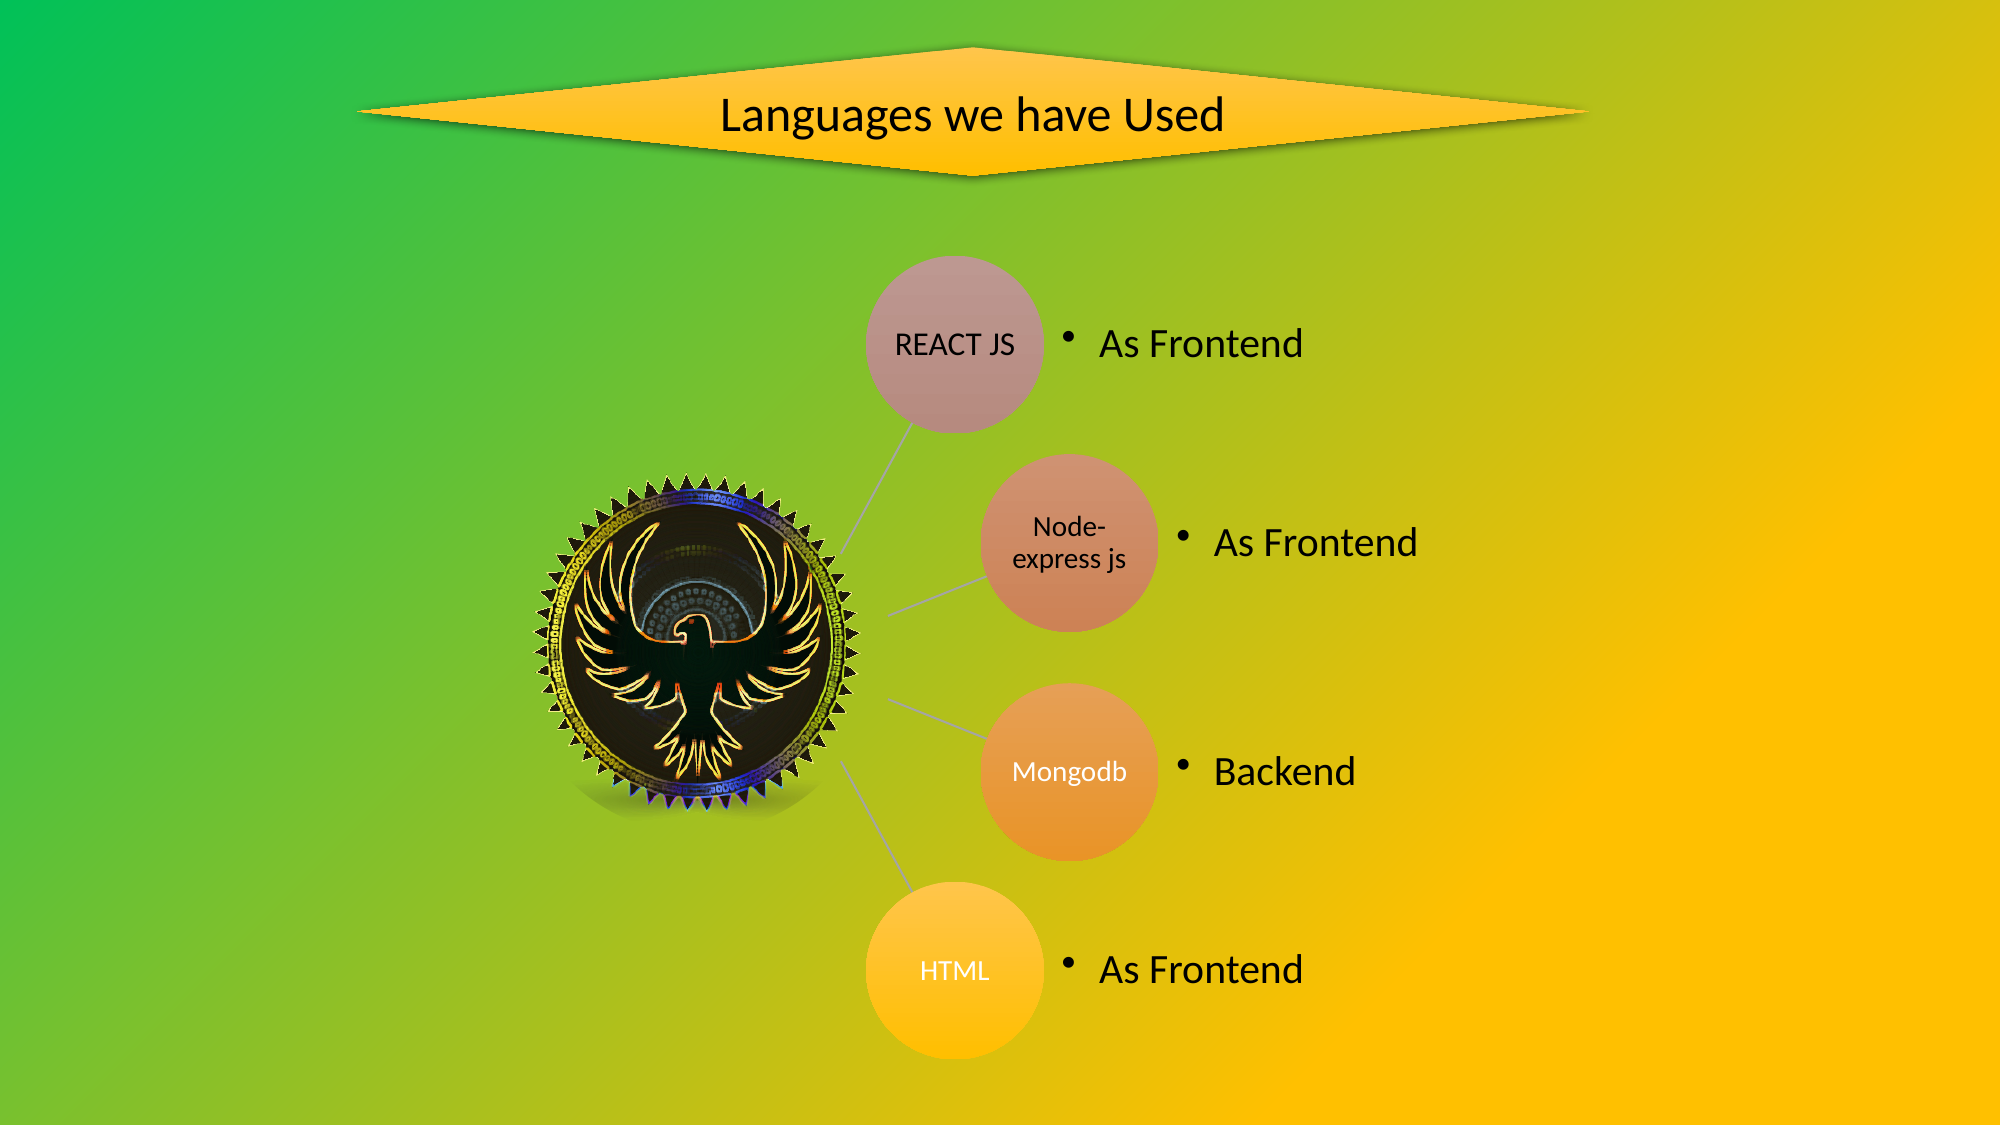

Languages we have Used
REACT JS
As Frontend
Node-express js
As Frontend
Mongodb
Backend
HTML
As Frontend